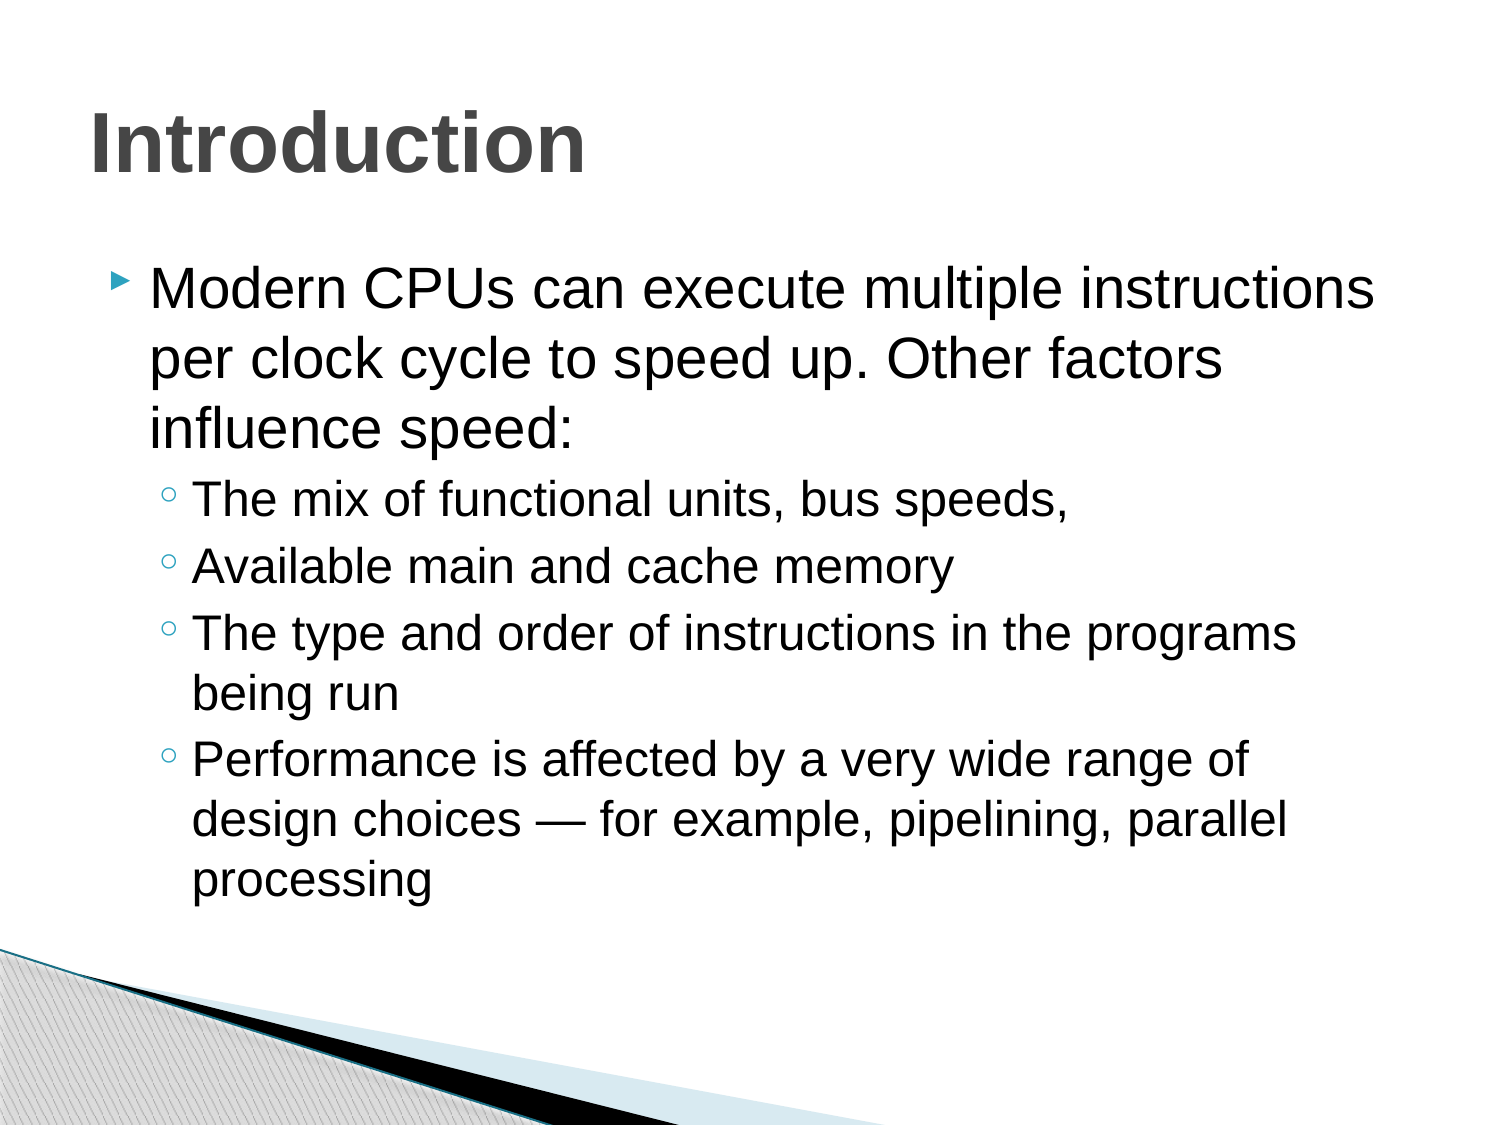

# Introduction
Modern CPUs can execute multiple instructions per clock cycle to speed up. Other factors influence speed:
The mix of functional units, bus speeds,
Available main and cache memory
The type and order of instructions in the programs being run
Performance is affected by a very wide range of design choices — for example, pipelining, parallel processing